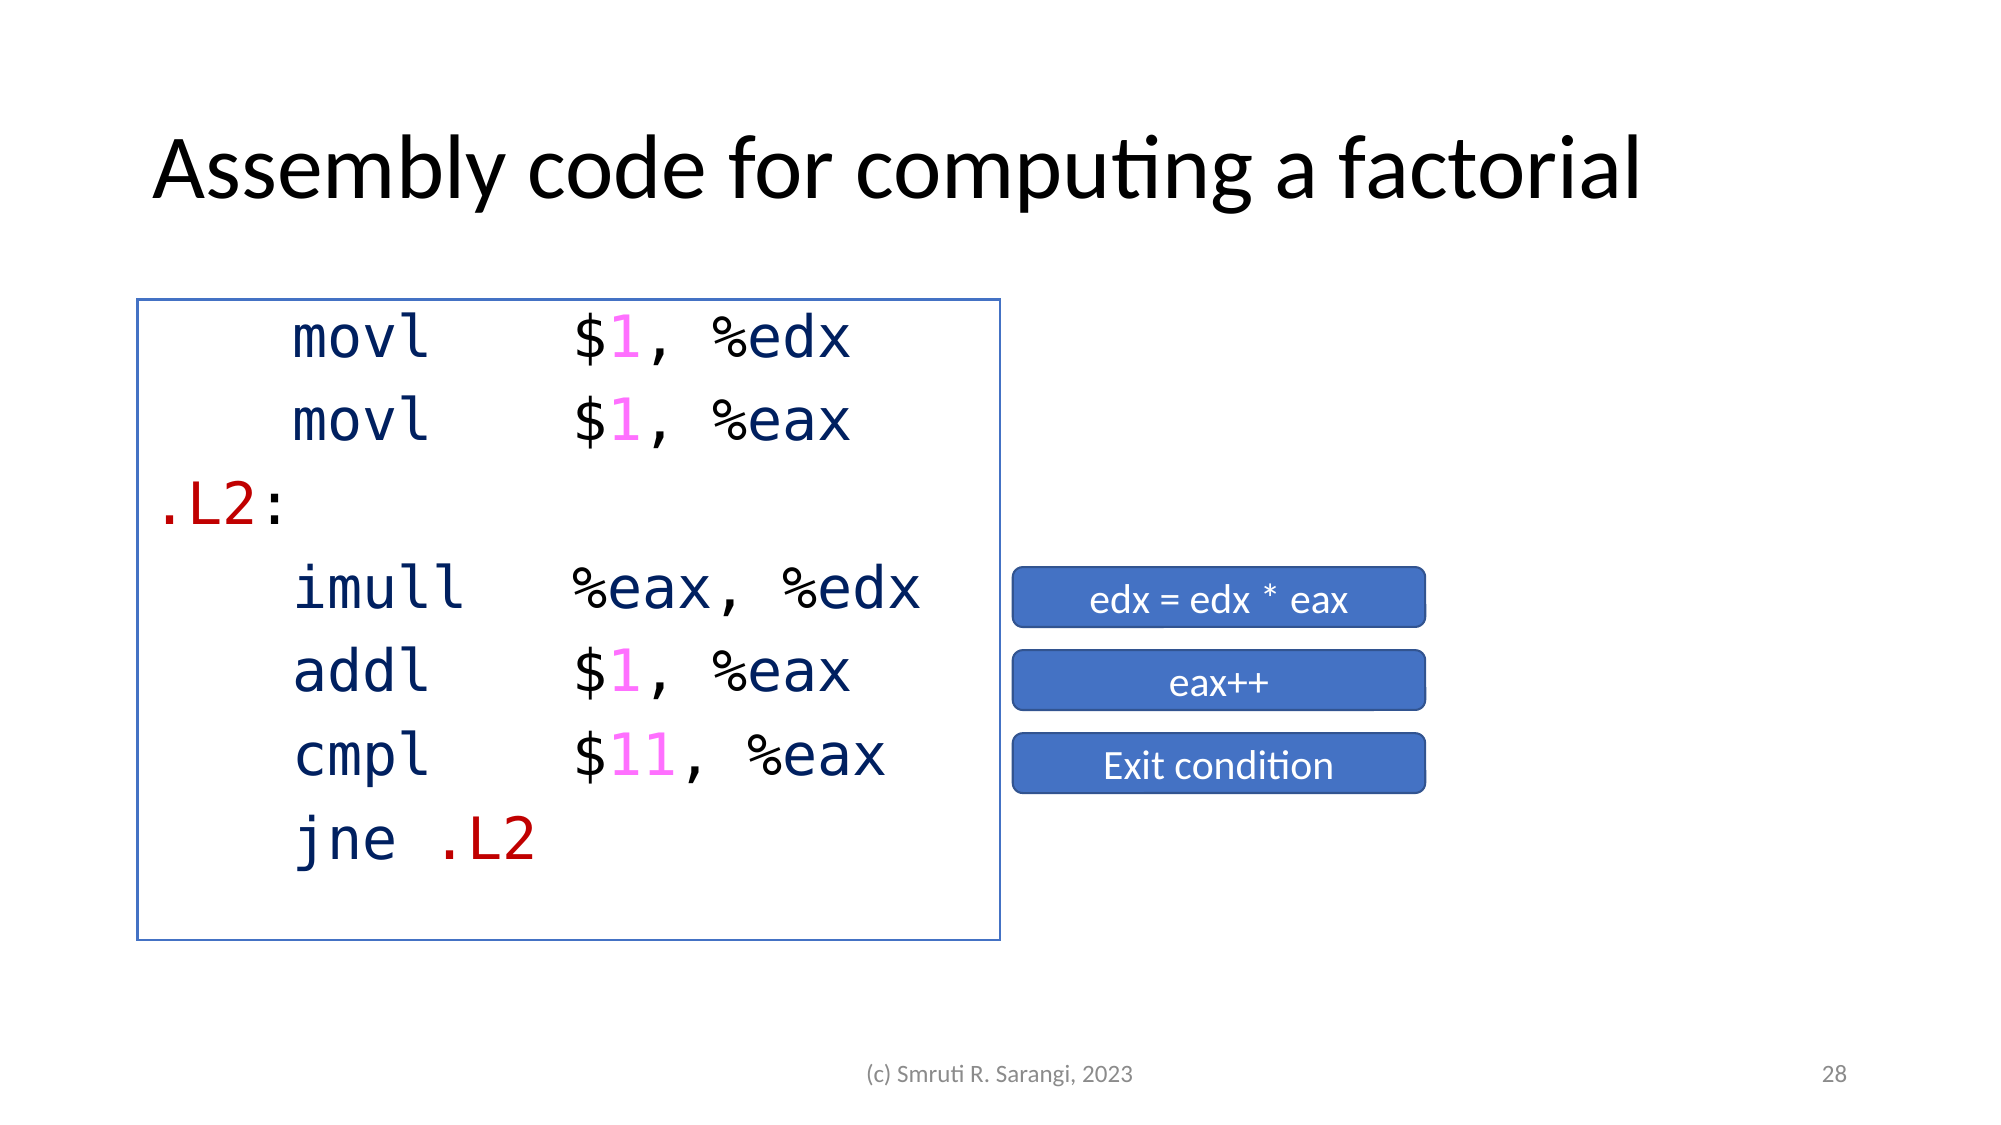

# Assembly code for computing a factorial
    movl    $1, %edx
    movl    $1, %eax
.L2:
    imull   %eax, %edx
    addl    $1, %eax
    cmpl    $11, %eax
    jne .L2

edx = edx * eax
eax++
Exit condition
(c) Smruti R. Sarangi, 2023
28